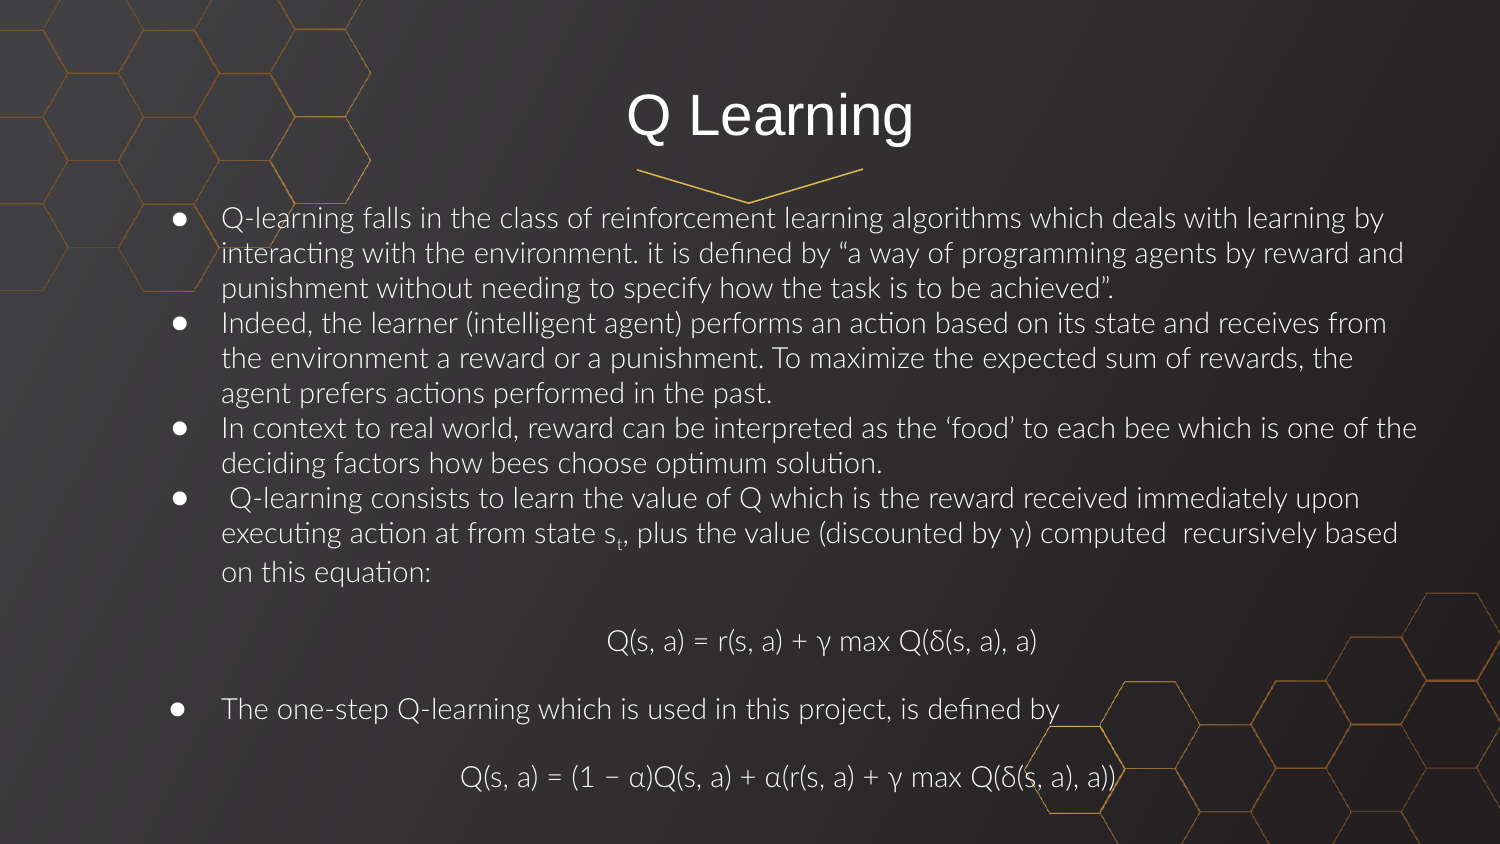

# Q Learning

Q-learning falls in the class of reinforcement learning algorithms which deals with learning by interacting with the environment. it is defined by “a way of programming agents by reward and punishment without needing to specify how the task is to be achieved”.
Indeed, the learner (intelligent agent) performs an action based on its state and receives from the environment a reward or a punishment. To maximize the expected sum of rewards, the agent prefers actions performed in the past.
In context to real world, reward can be interpreted as the ‘food’ to each bee which is one of the deciding factors how bees choose optimum solution.
 Q-learning consists to learn the value of Q which is the reward received immediately upon executing action at from state st, plus the value (discounted by γ) computed  recursively based on this equation:
Q(s, a) = r(s, a) + γ max Q(δ(s, a), a)
The one-step Q-learning which is used in this project, is defined by
 Q(s, a) = (1 − α)Q(s, a) + α(r(s, a) + γ max Q(δ(s, a), a))